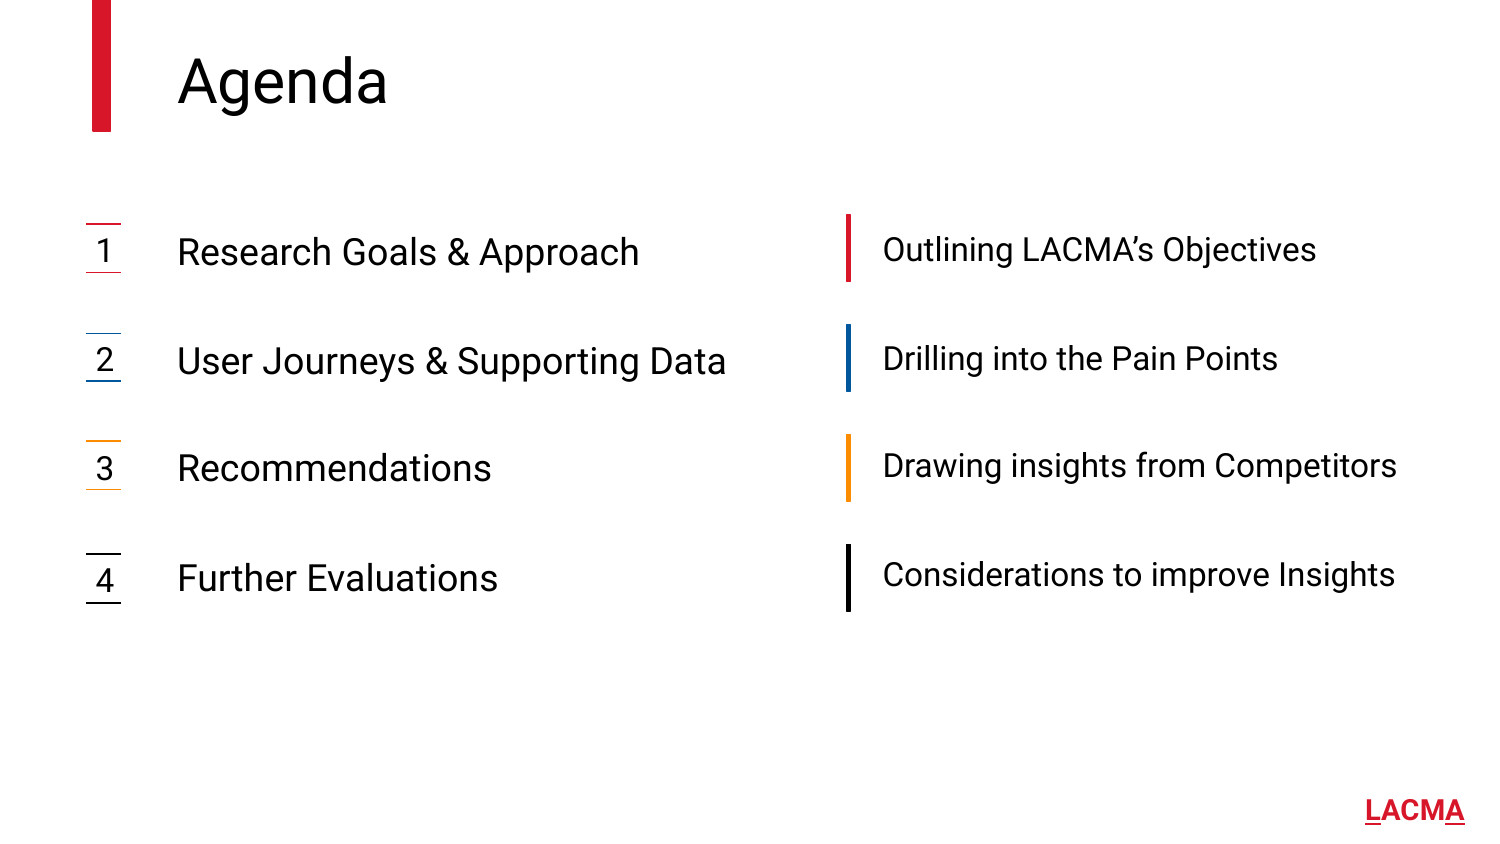

Agenda
# Research Goals & Approach
Outlining LACMA’s Objectives
1

User Journeys & Supporting Data
Drilling into the Pain Points
2

Recommendations
Drawing insights from Competitors
3

Further Evaluations
Considerations to improve Insights
4

LACMA